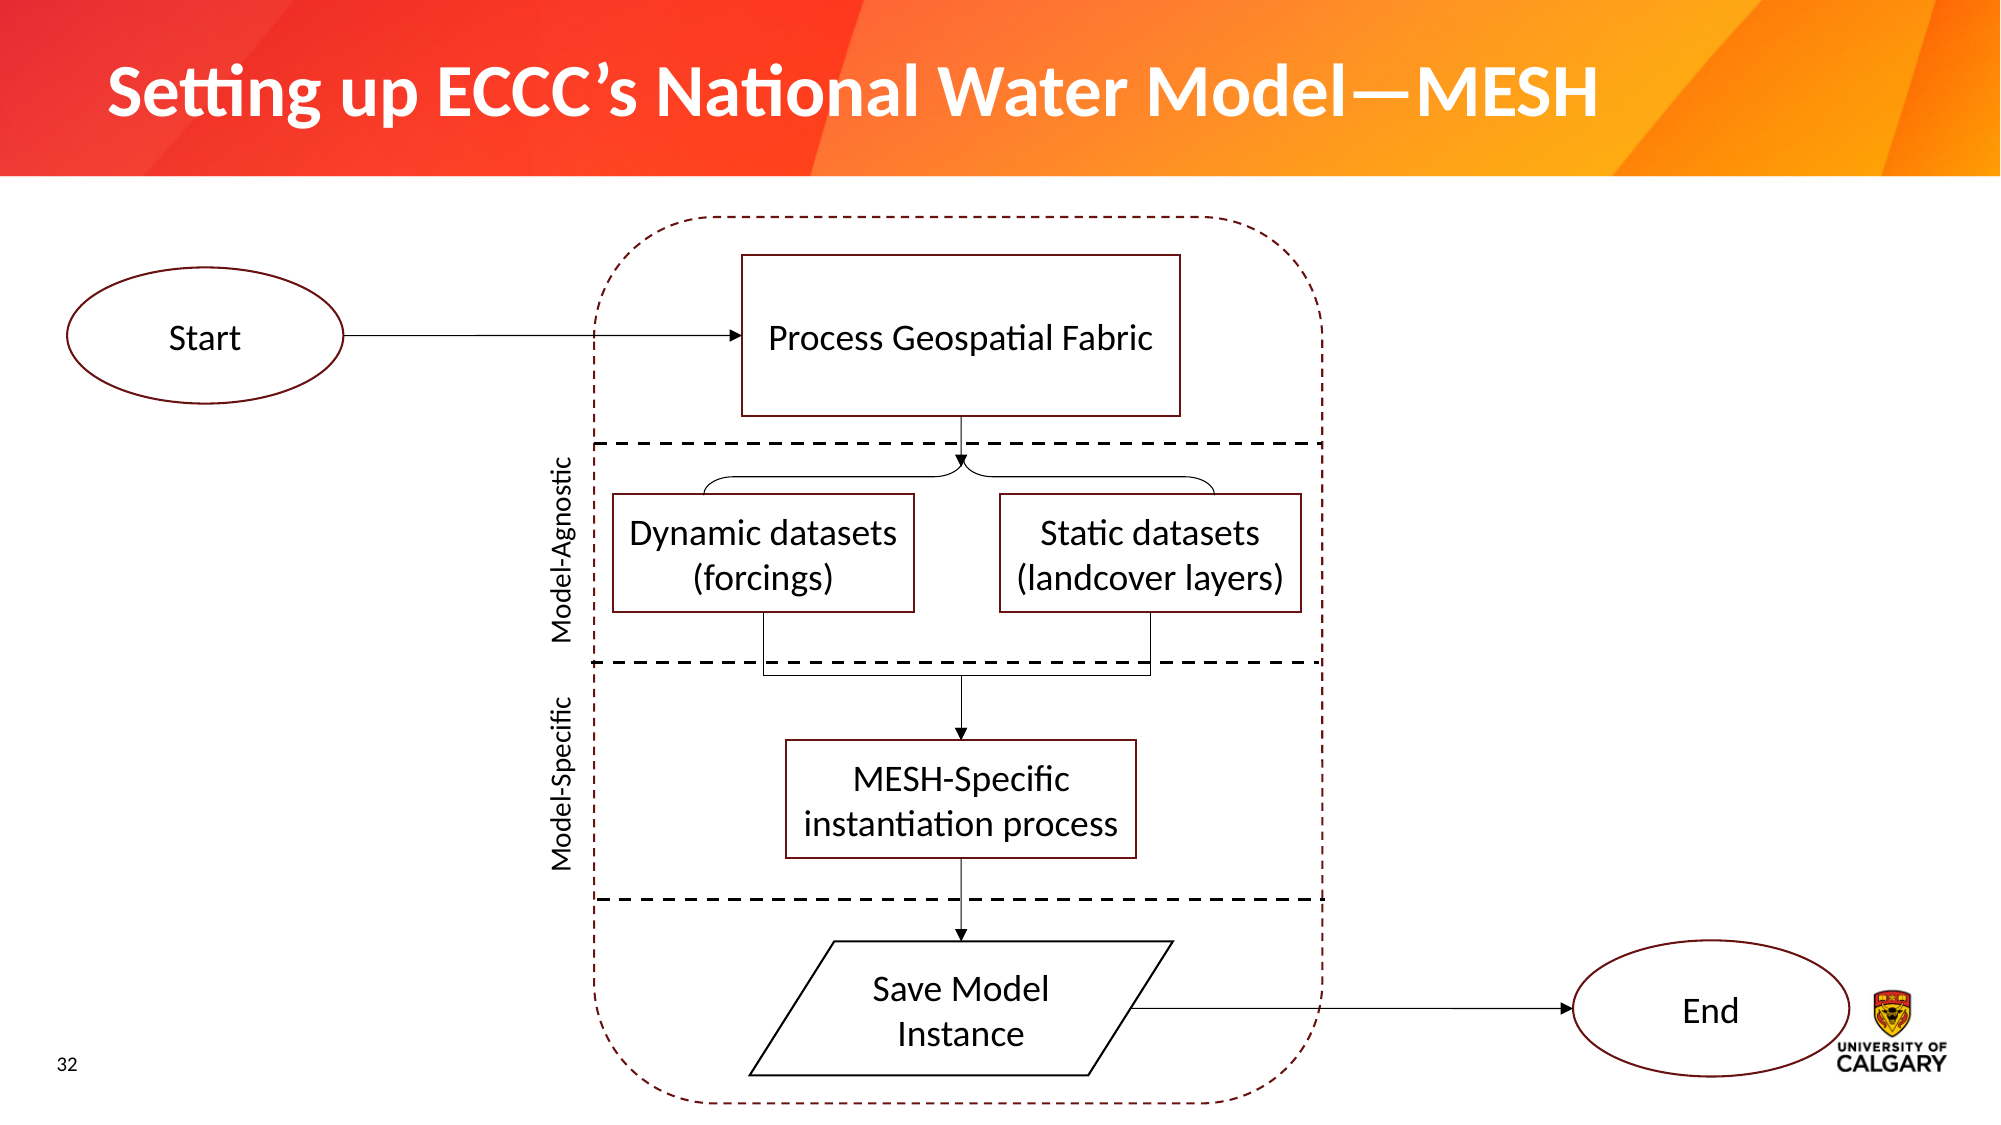

# Setting up ECCC’s National Water Model—MESH

Process Geospatial Fabric
Start
Dynamic datasets
(forcings)
Static datasets
(landcover layers)
Model-Agnostic
MESH-Specific instantiation process
Model-Specific
End
Save Model Instance
32